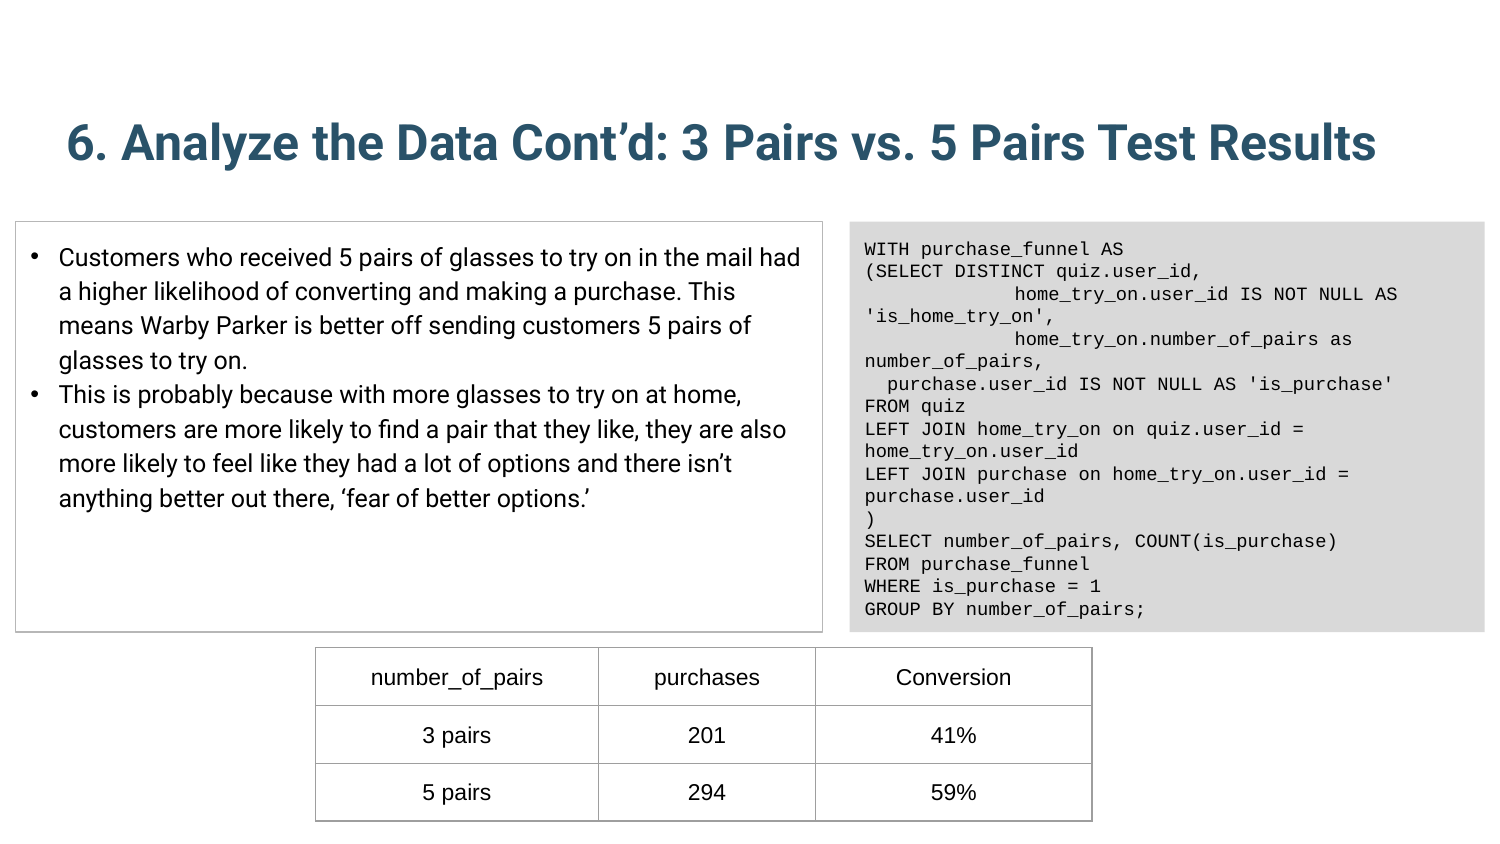

6. Analyze the Data Cont’d: 3 Pairs vs. 5 Pairs Test Results
Customers who received 5 pairs of glasses to try on in the mail had a higher likelihood of converting and making a purchase. This means Warby Parker is better off sending customers 5 pairs of glasses to try on.
This is probably because with more glasses to try on at home, customers are more likely to find a pair that they like, they are also more likely to feel like they had a lot of options and there isn’t anything better out there, ‘fear of better options.’
WITH purchase_funnel AS
(SELECT DISTINCT quiz.user_id,
	home_try_on.user_id IS NOT NULL AS 'is_home_try_on',
	home_try_on.number_of_pairs as number_of_pairs,
  purchase.user_id IS NOT NULL AS 'is_purchase'
FROM quiz
LEFT JOIN home_try_on on quiz.user_id = home_try_on.user_id
LEFT JOIN purchase on home_try_on.user_id = purchase.user_id
)
SELECT number_of_pairs, COUNT(is_purchase)
FROM purchase_funnel
WHERE is_purchase = 1
GROUP BY number_of_pairs;
| number\_of\_pairs | purchases | Conversion |
| --- | --- | --- |
| 3 pairs | 201 | 41% |
| 5 pairs | 294 | 59% |